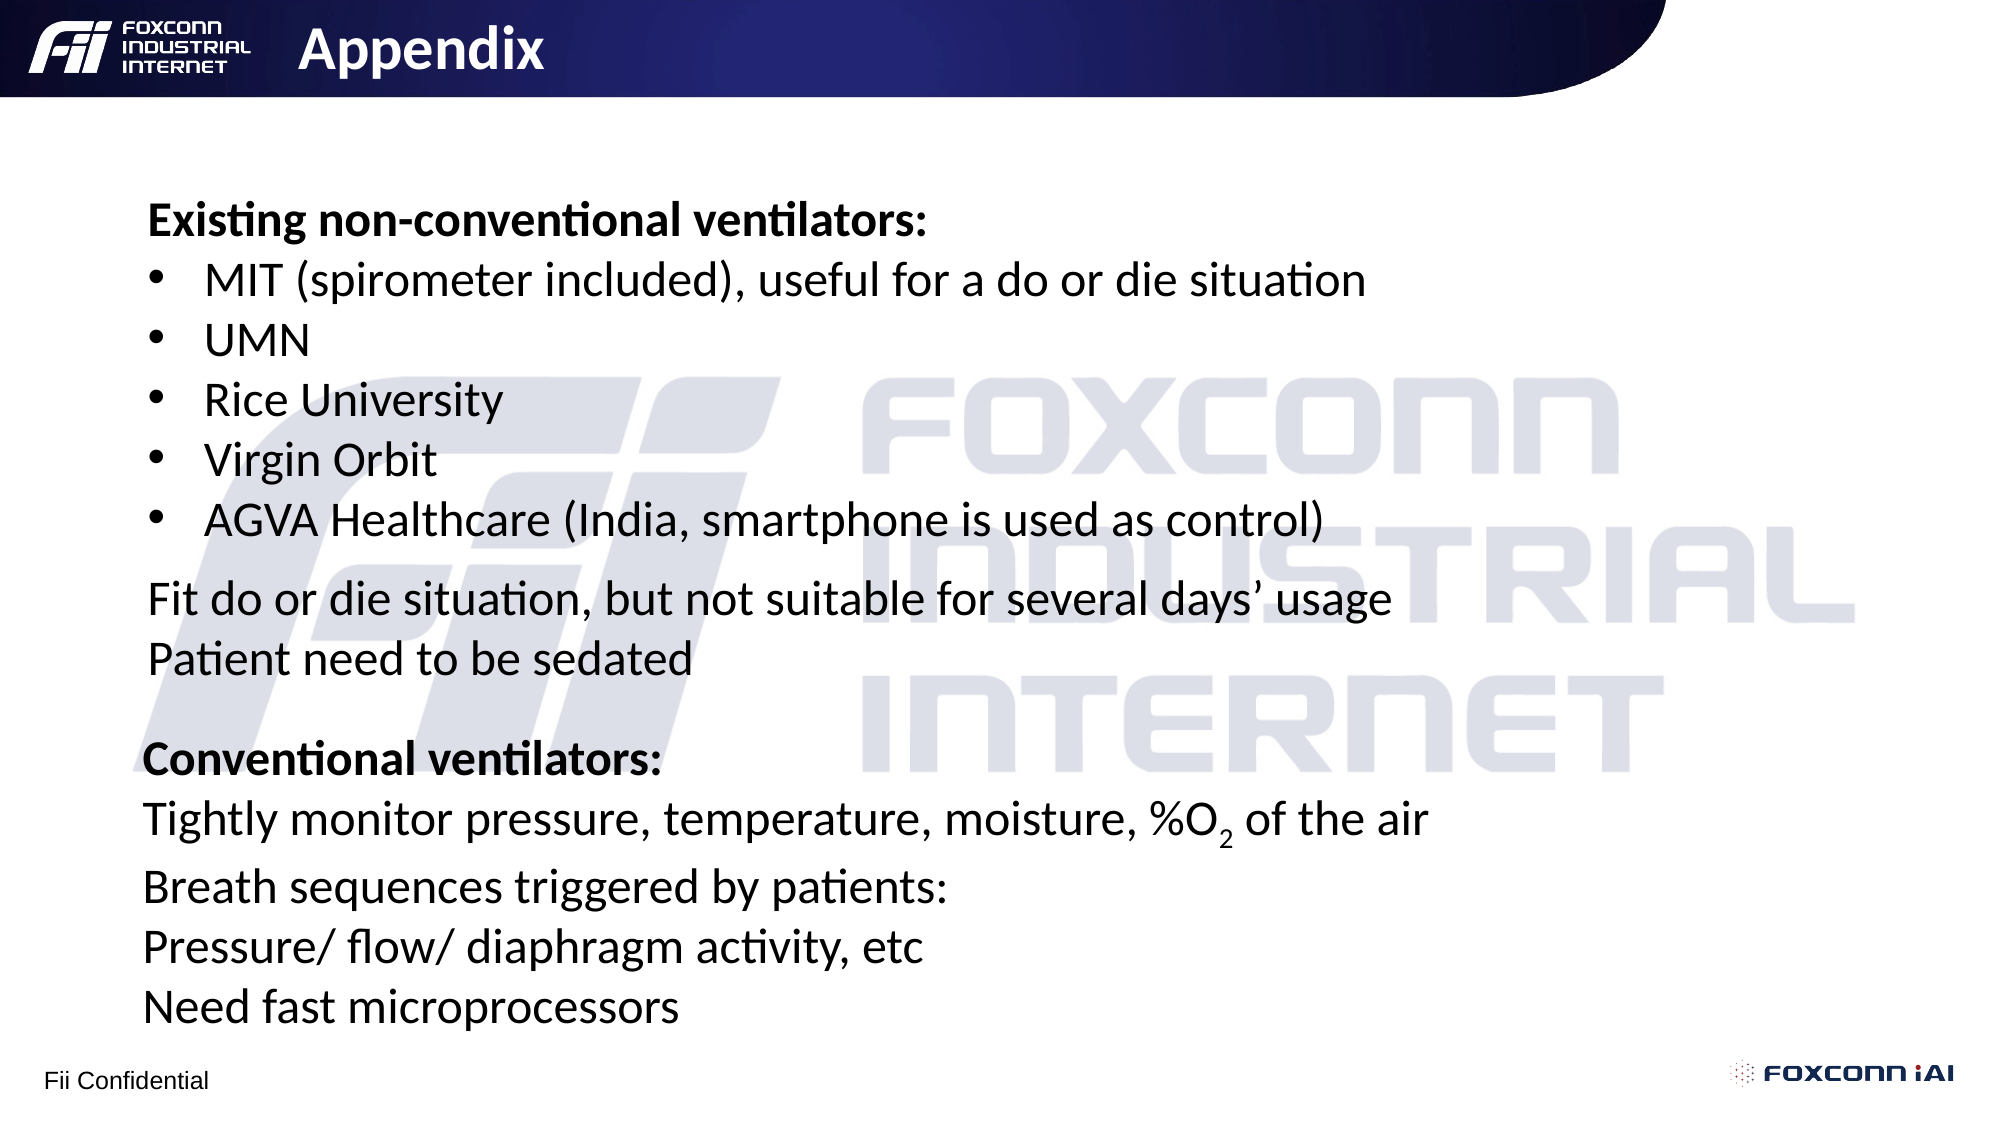

Appendix
Existing non-conventional ventilators:
MIT (spirometer included), useful for a do or die situation
UMN
Rice University
Virgin Orbit
AGVA Healthcare (India, smartphone is used as control)
Fit do or die situation, but not suitable for several days’ usage
Patient need to be sedated
Conventional ventilators:
Tightly monitor pressure, temperature, moisture, %O2 of the air
Breath sequences triggered by patients:
Pressure/ flow/ diaphragm activity, etc
Need fast microprocessors